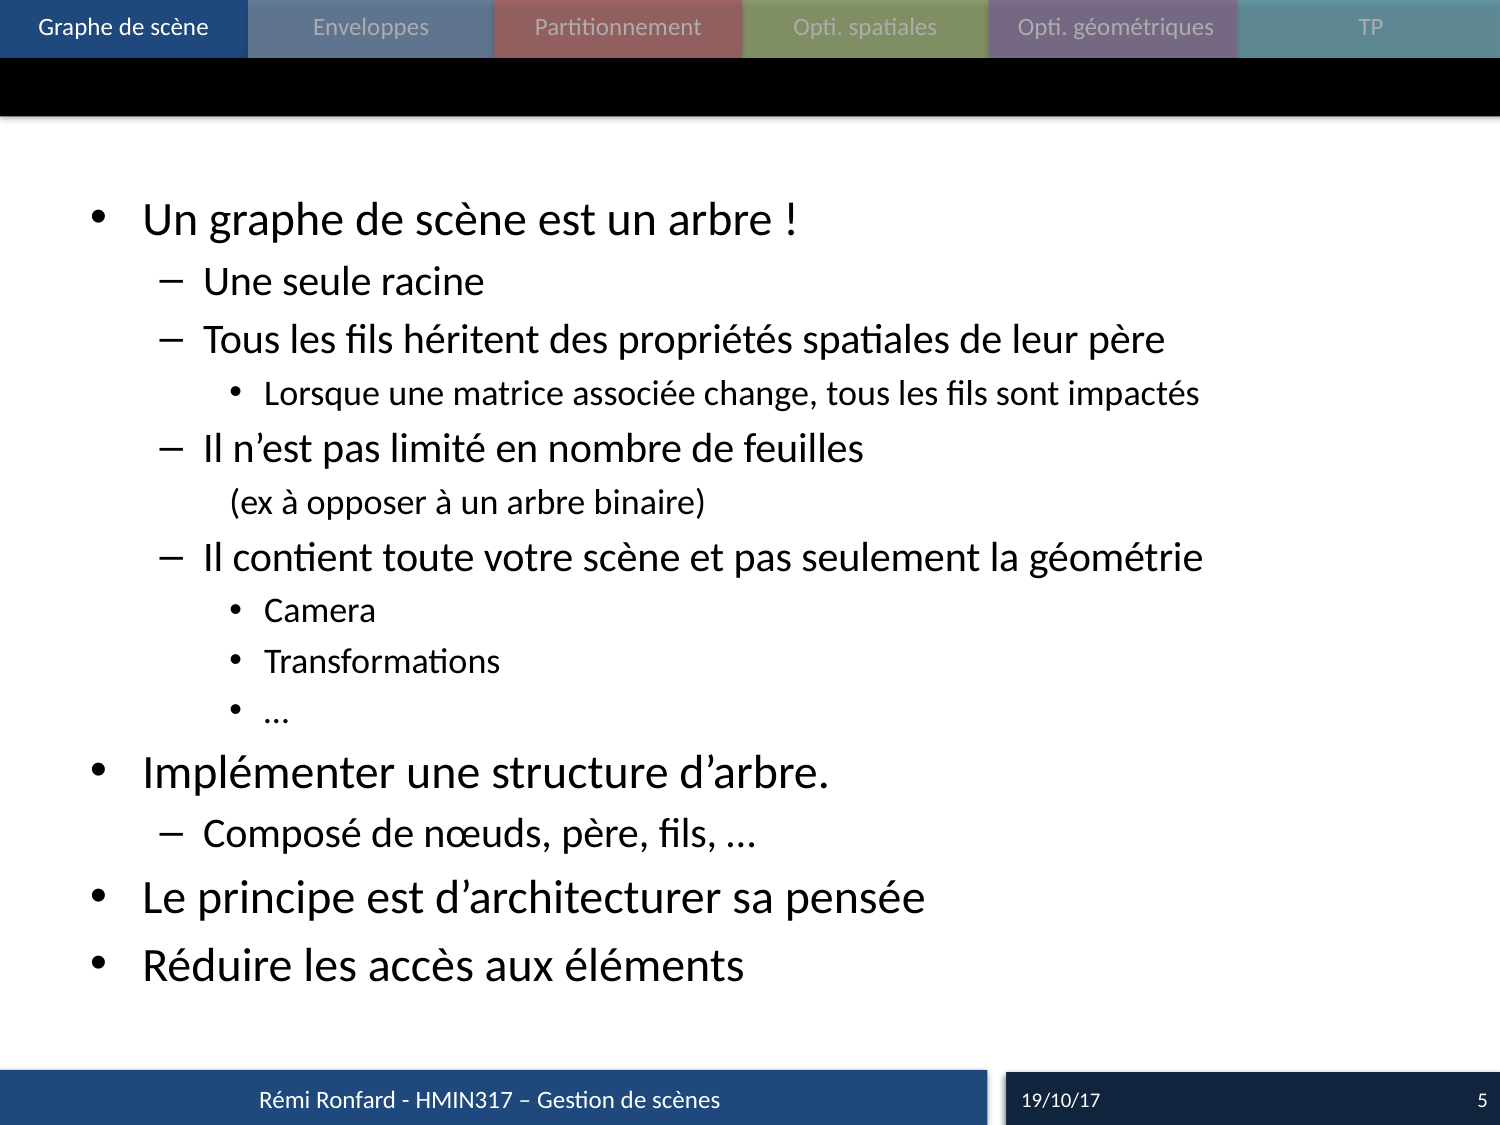

#
Un graphe de scène est un arbre !
Une seule racine
Tous les fils héritent des propriétés spatiales de leur père
Lorsque une matrice associée change, tous les fils sont impactés
Il n’est pas limité en nombre de feuilles
(ex à opposer à un arbre binaire)
Il contient toute votre scène et pas seulement la géométrie
Camera
Transformations
…
Implémenter une structure d’arbre.
Composé de nœuds, père, fils, …
Le principe est d’architecturer sa pensée
Réduire les accès aux éléments
Rémi Ronfard - HMIN317 – Gestion de scènes
19/10/17
5